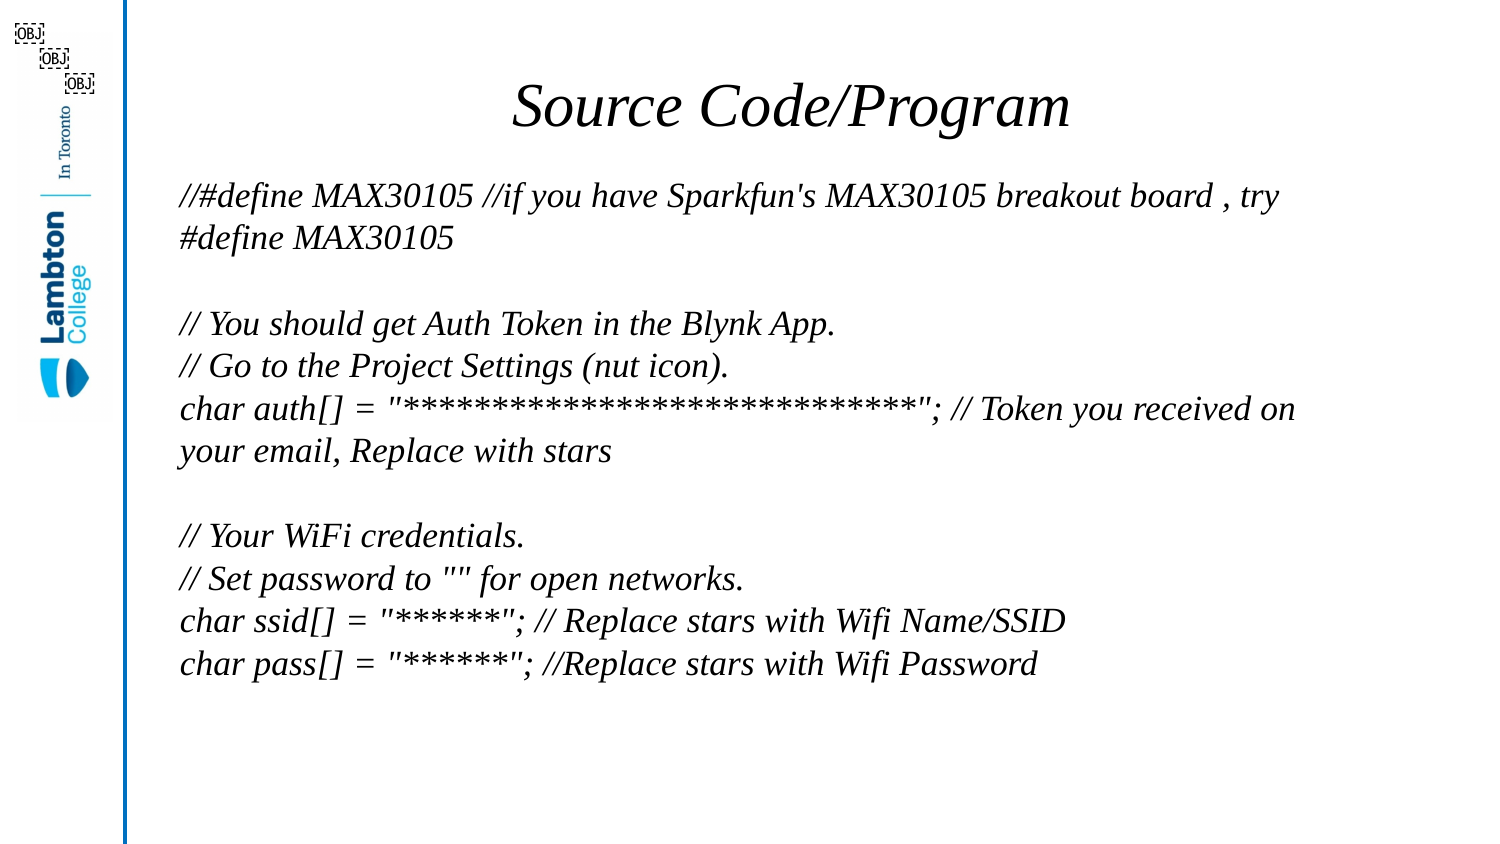

￼
￼
# Source Code/Program
￼
//#define MAX30105 //if you have Sparkfun's MAX30105 breakout board , try #define MAX30105

// You should get Auth Token in the Blynk App.
// Go to the Project Settings (nut icon).
char auth[] = "*****************************"; // Token you received on your email, Replace with stars

// Your WiFi credentials.
// Set password to "" for open networks.
char ssid[] = "******"; // Replace stars with Wifi Name/SSID
char pass[] = "******"; //Replace stars with Wifi Password